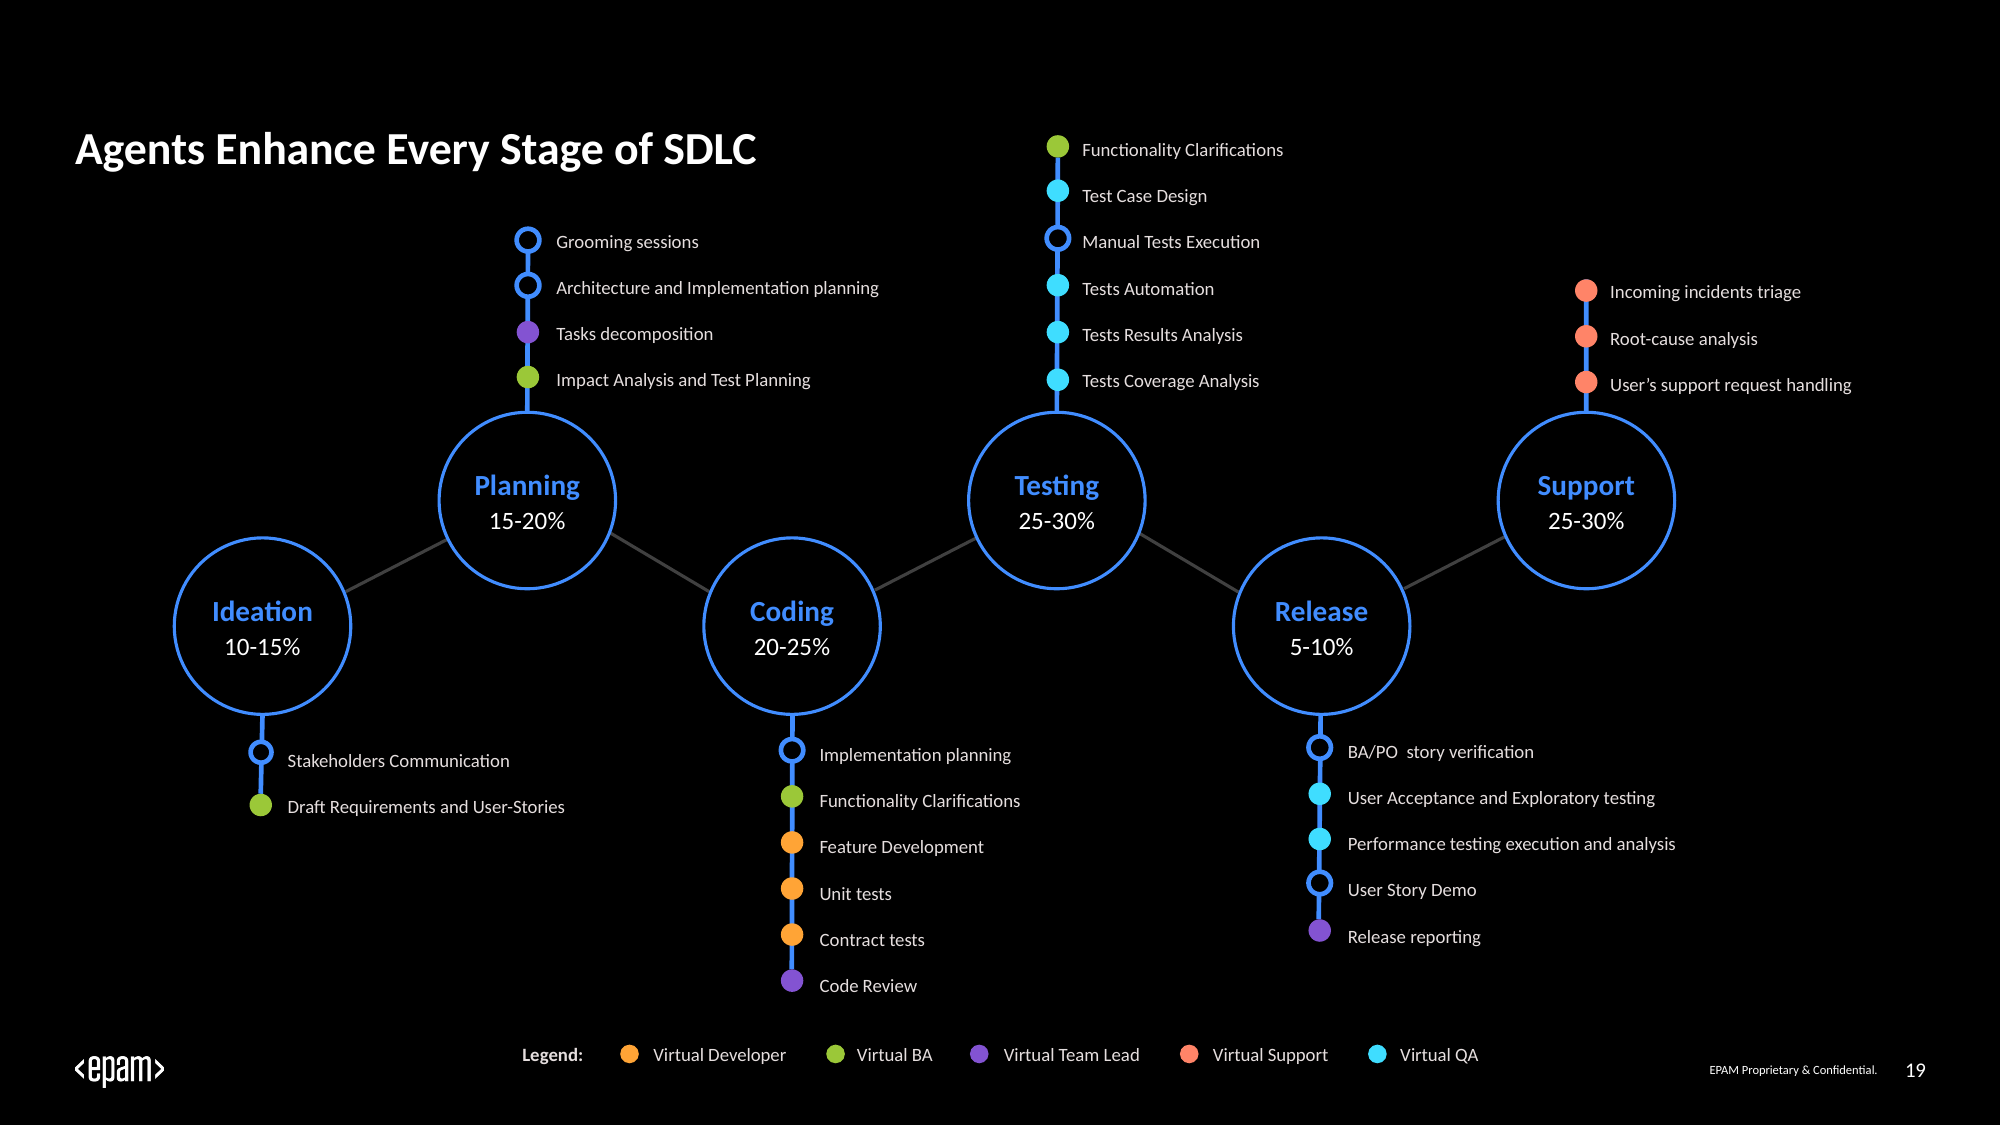

19

# Agents Enhance Every Stage of SDLC
Functionality Clarifications
Test Case Design
Manual Tests Execution
Tests Automation
Tests Results Analysis
Tests Coverage Analysis

Grooming sessions
Architecture and Implementation planning
Tasks decomposition
Impact Analysis and Test Planning

Incoming incidents triage
Root-cause analysis
User’s support request handling

Planning
15-20%
Testing
25-30%
Support
25-30%

Release
5-10%
Ideation
10-15%
Coding
20-25%
BA/PO  story verification
User Acceptance and Exploratory testing
Performance testing execution and analysis
User Story Demo
Release reporting
Implementation planning
Functionality Clarifications
Feature Development
Unit tests
Contract tests
Code Review
Stakeholders Communication
Draft Requirements and User-Stories

Legend:
Virtual Developer

Virtual BA

Virtual Team Lead

Virtual Support

Virtual QA